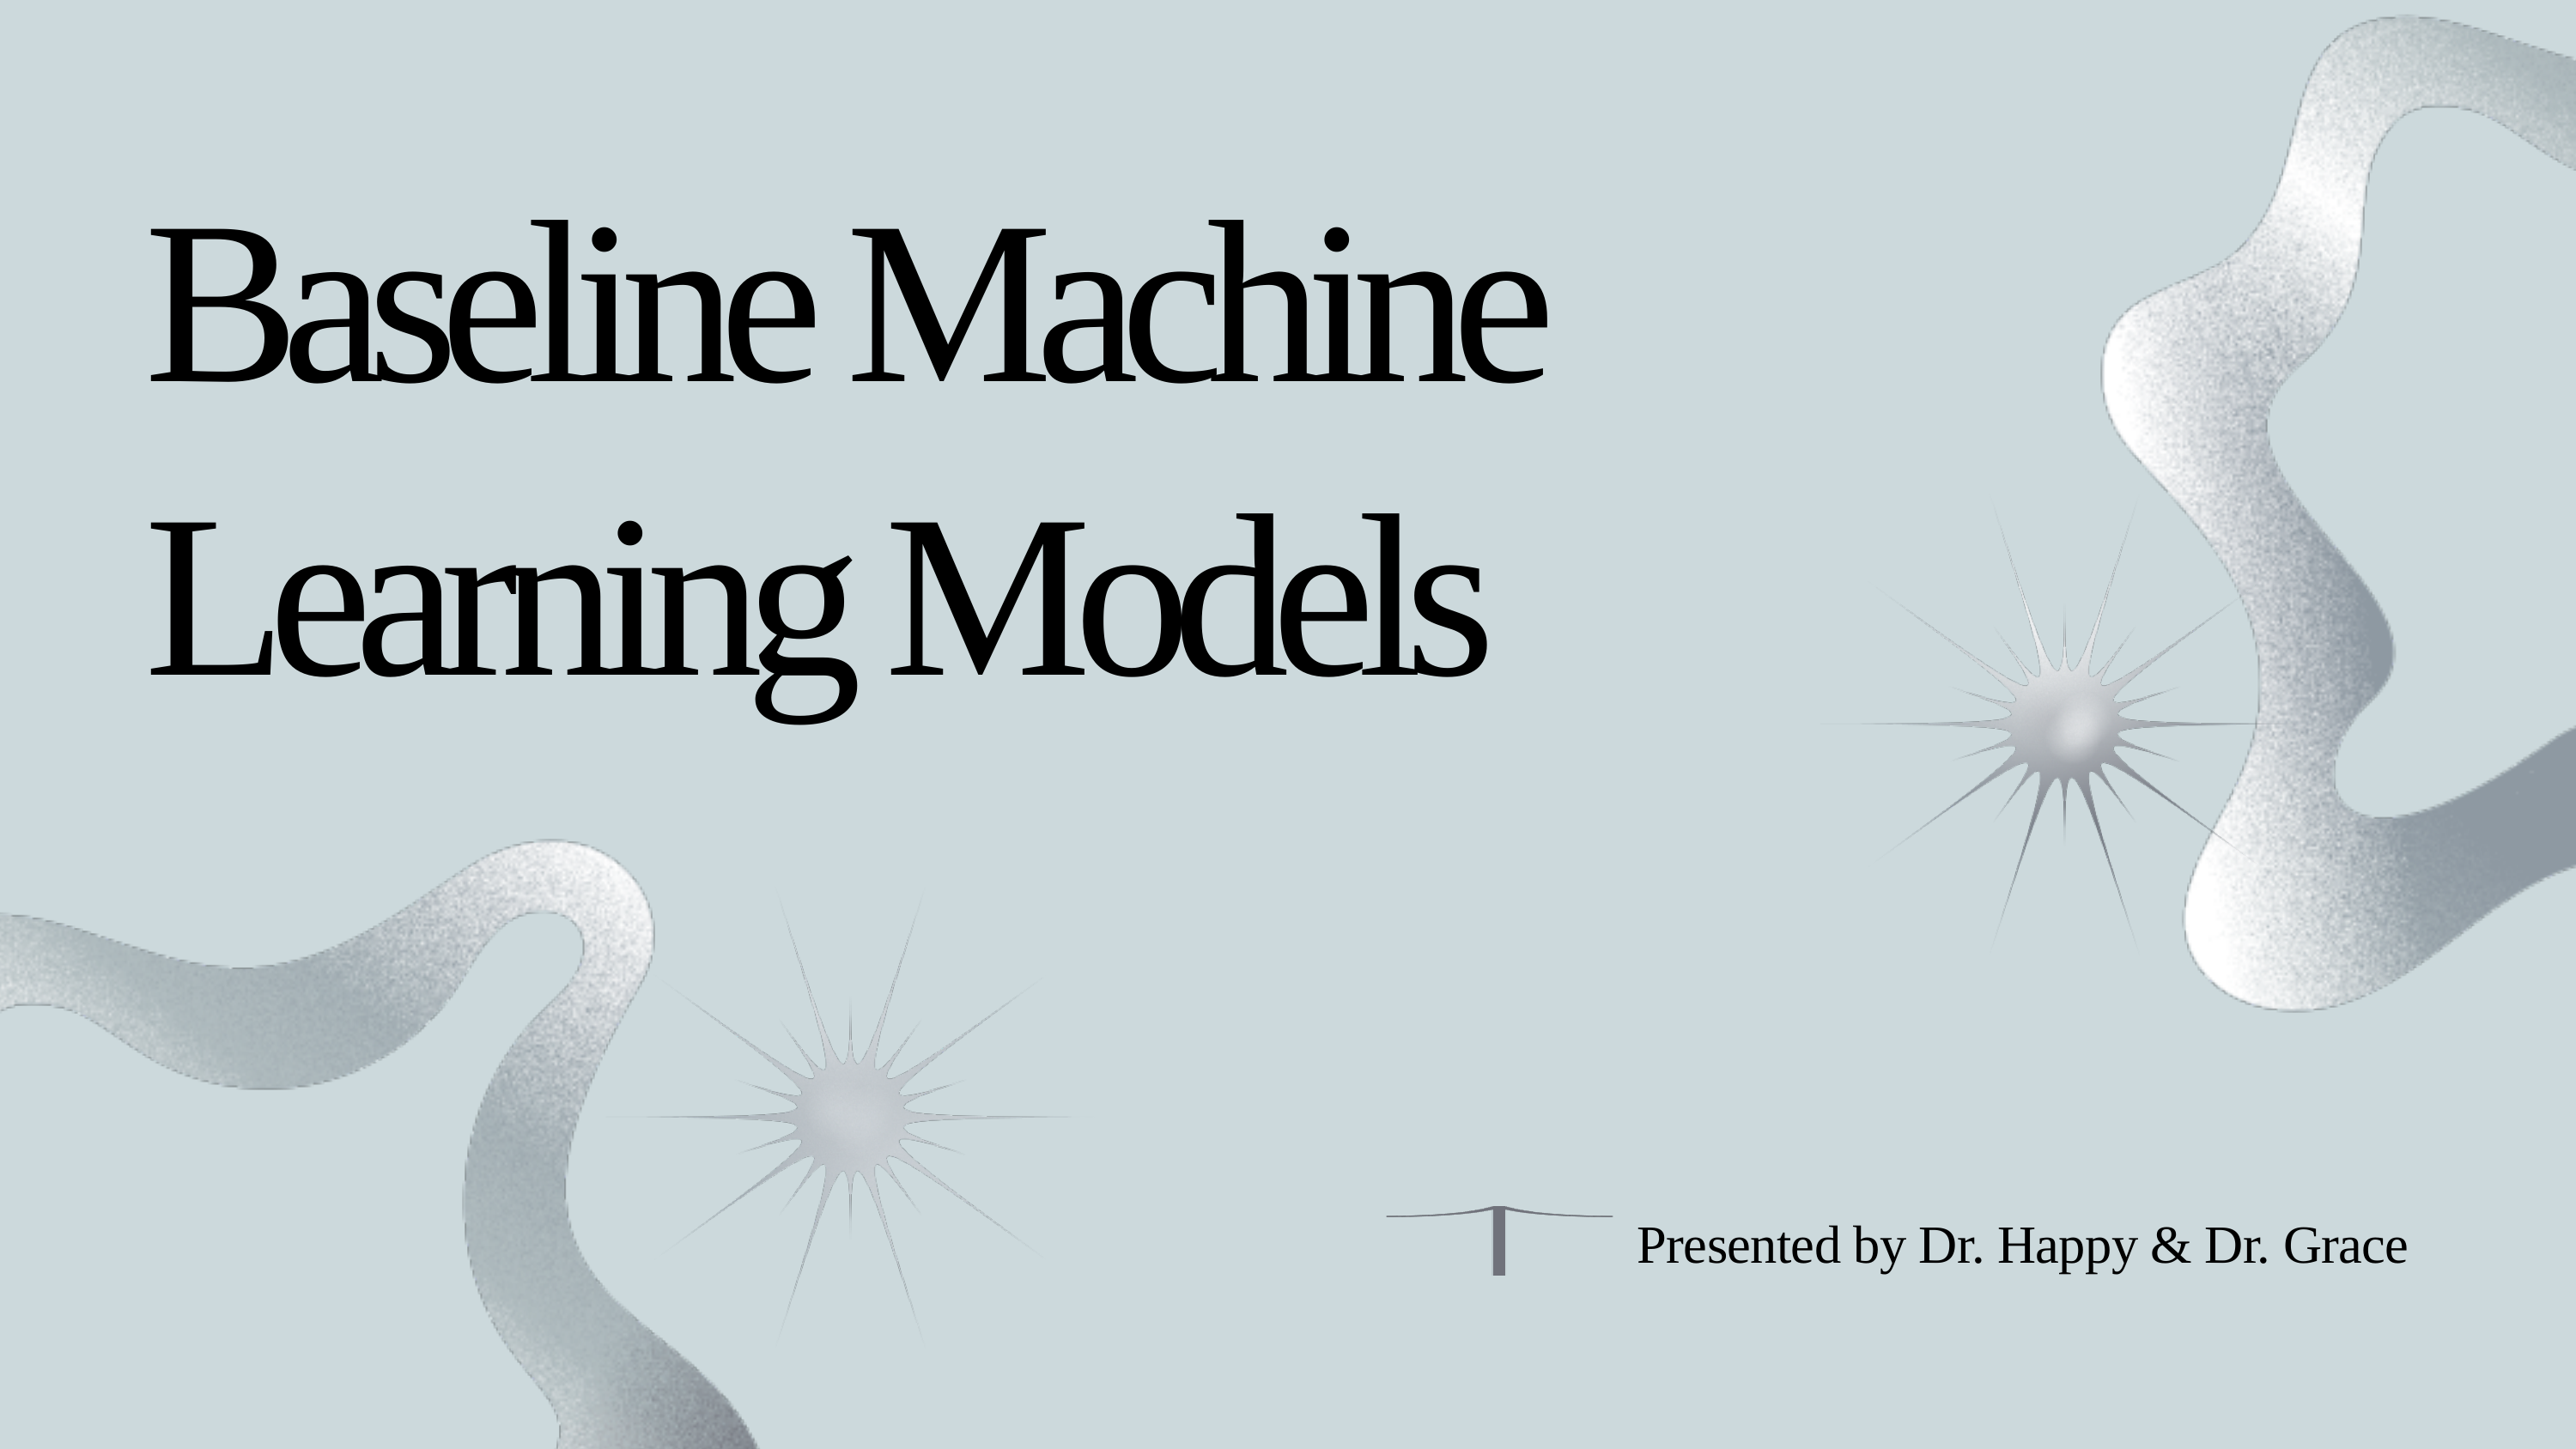

Baseline Machine Learning Models

Presented by Dr. Happy & Dr. Grace